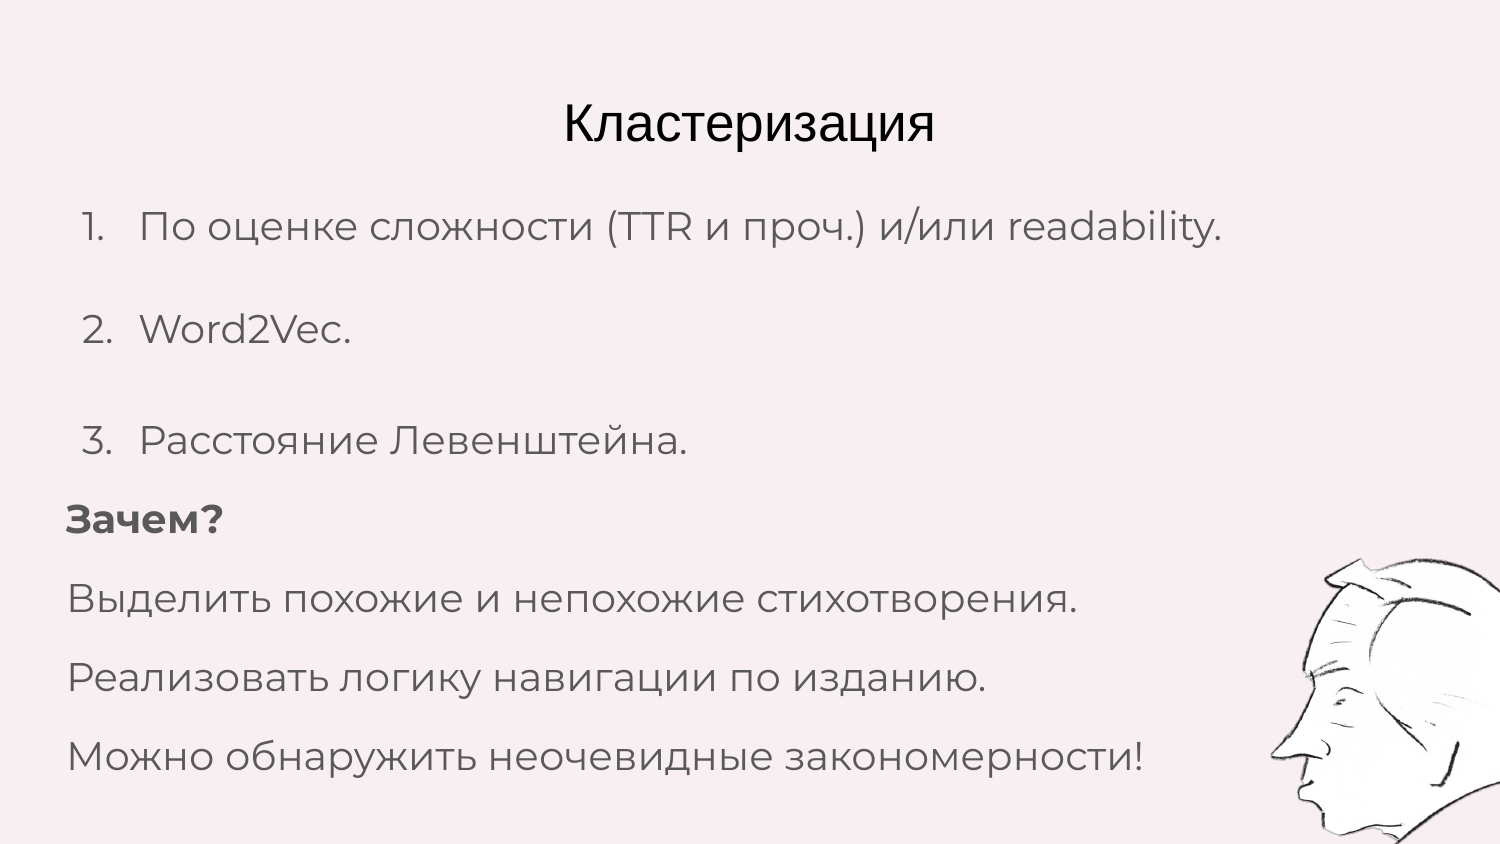

# Кластеризация
По оценке сложности (TTR и проч.) и/или readability.
Word2Vec.
Расстояние Левенштейна.
Зачем?
Выделить похожие и непохожие стихотворения.
Реализовать логику навигации по изданию.
Можно обнаружить неочевидные закономерности!